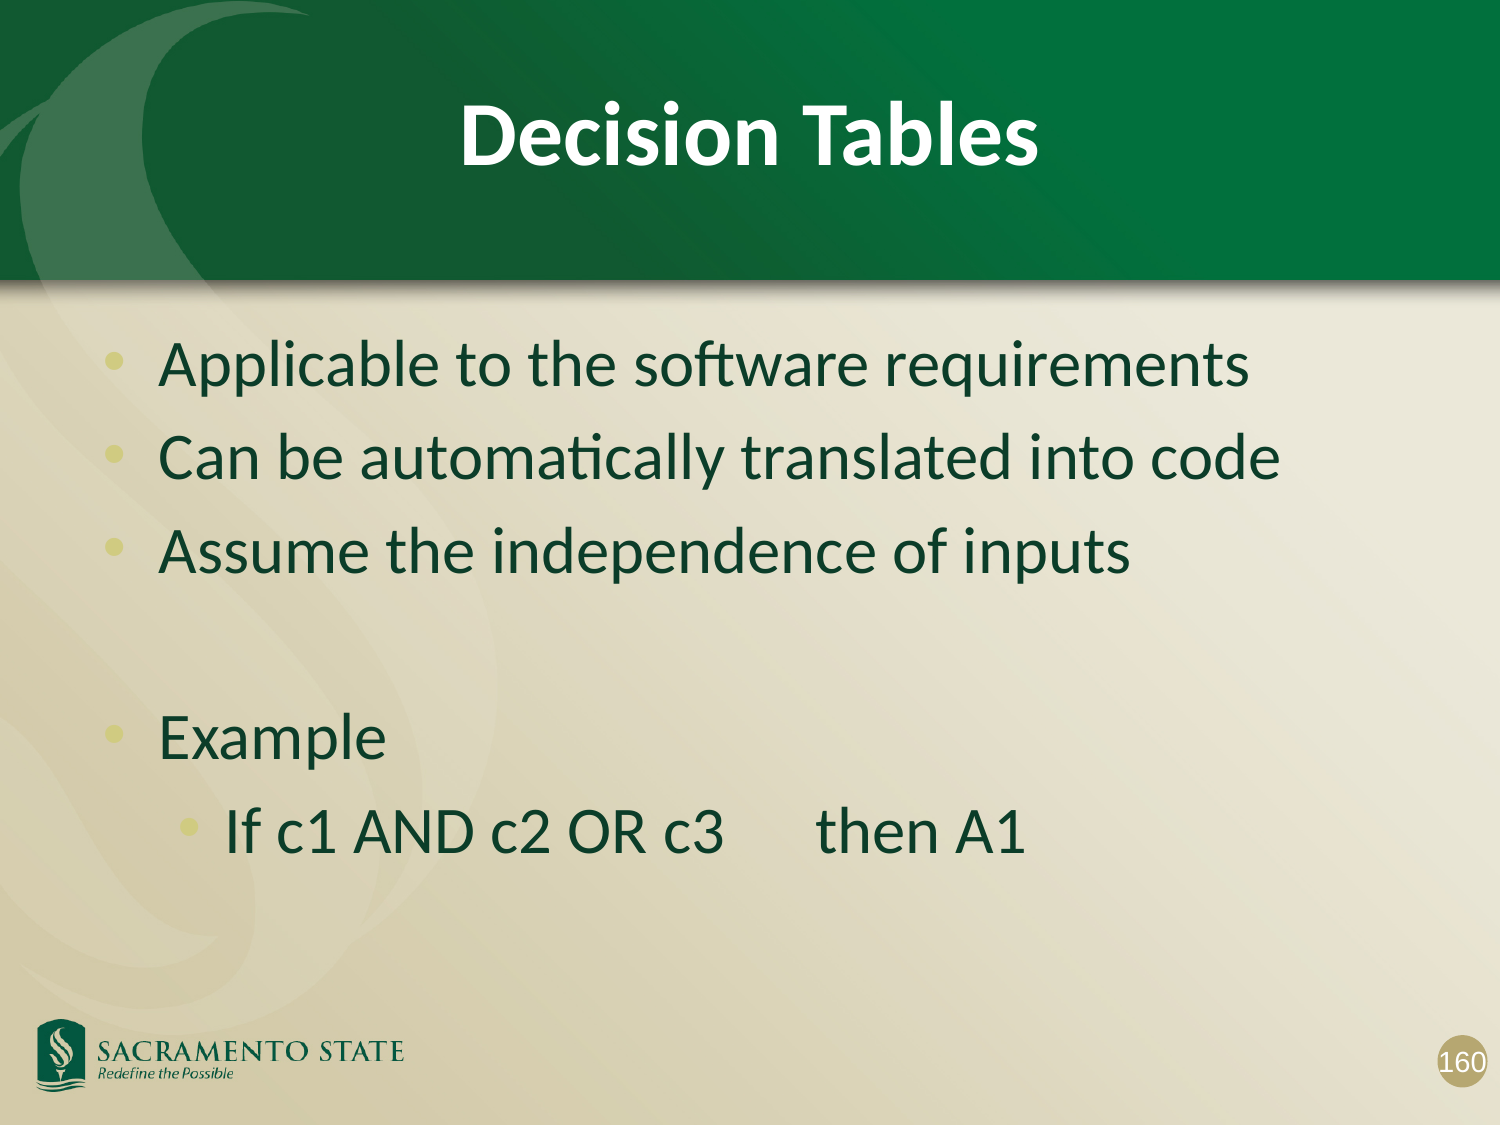

# Decision Tables
Applicable to the software requirements
Can be automatically translated into code
Assume the independence of inputs

Example
If c1 AND c2 OR c3      then A1
160